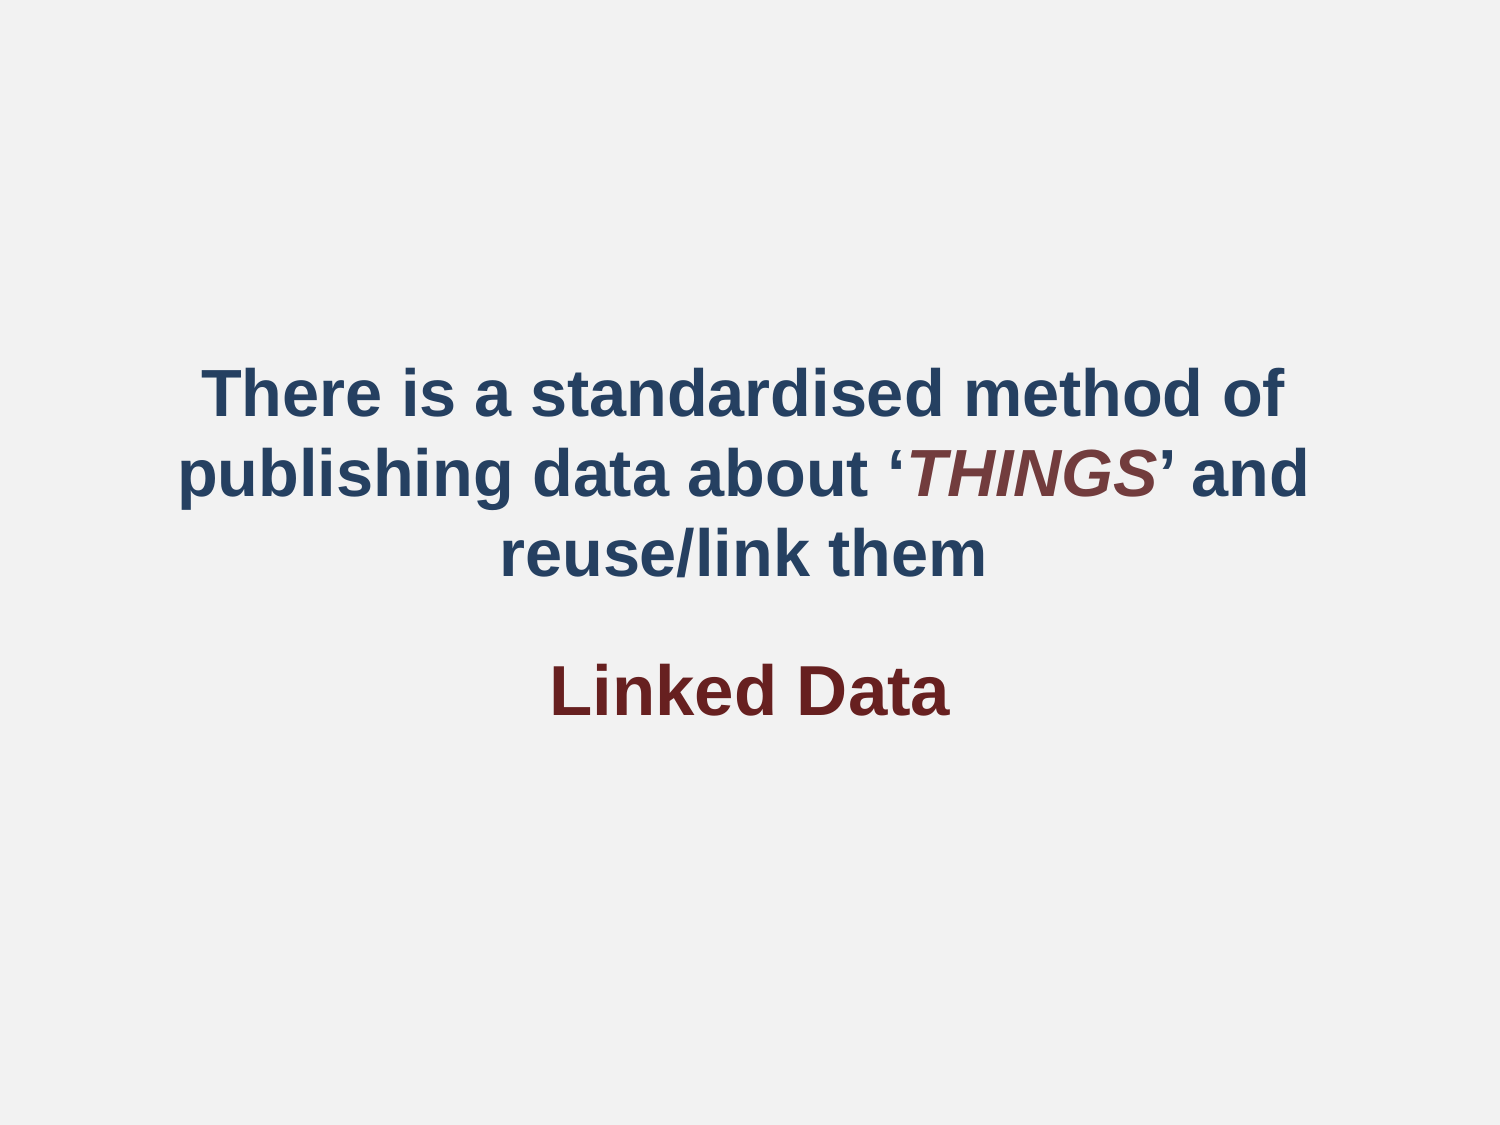

# There is a standardised method of publishing data about ‘THINGS’ and reuse/link them
Linked Data